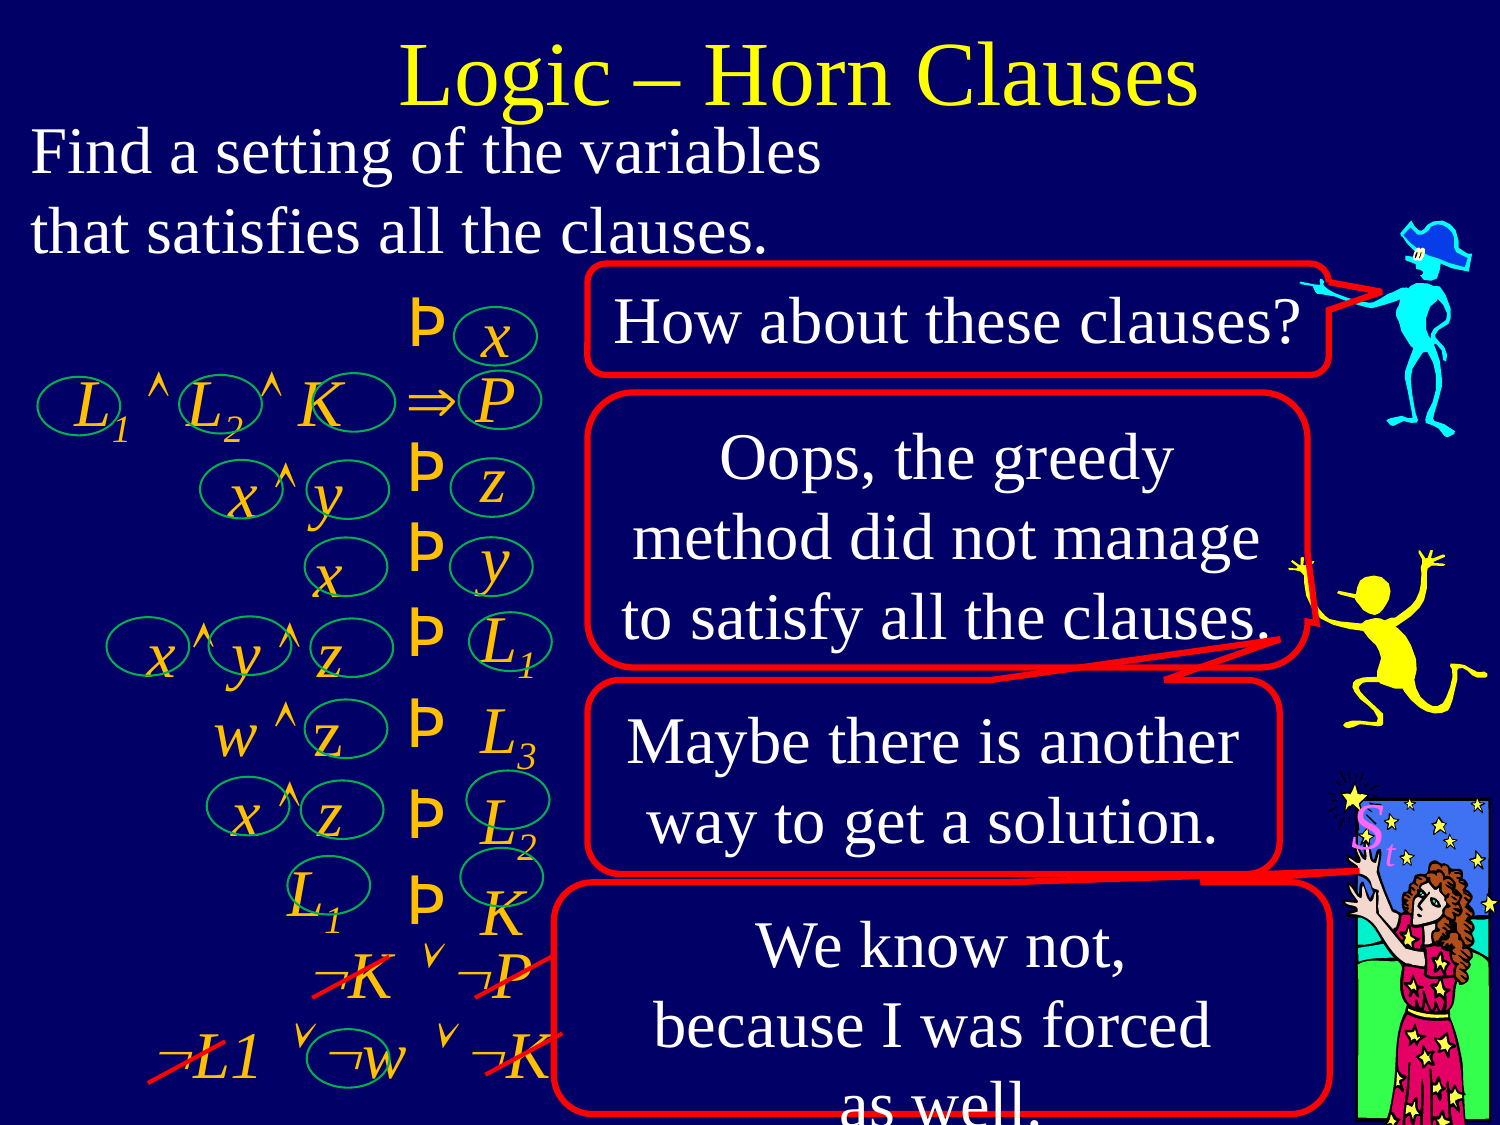

# Logic – Horn Clauses
Find a setting of the variables
that satisfies all the clauses.

How about these clauses?
x

⇒ P
z
y
L1
L3
L2
K

L1 ∧ L2 ∧ K
x ∧ y
x
x ∧ y ∧ z
w ∧ z
x ∧ z
L1

Oops, the greedy method did not manage to satisfy all the clauses.

Maybe there is another way to get a solution.

St

We know not,
because I was forced
as well.
¬K ∨ ¬P
¬L1 ∨ ¬w ∨ ¬K